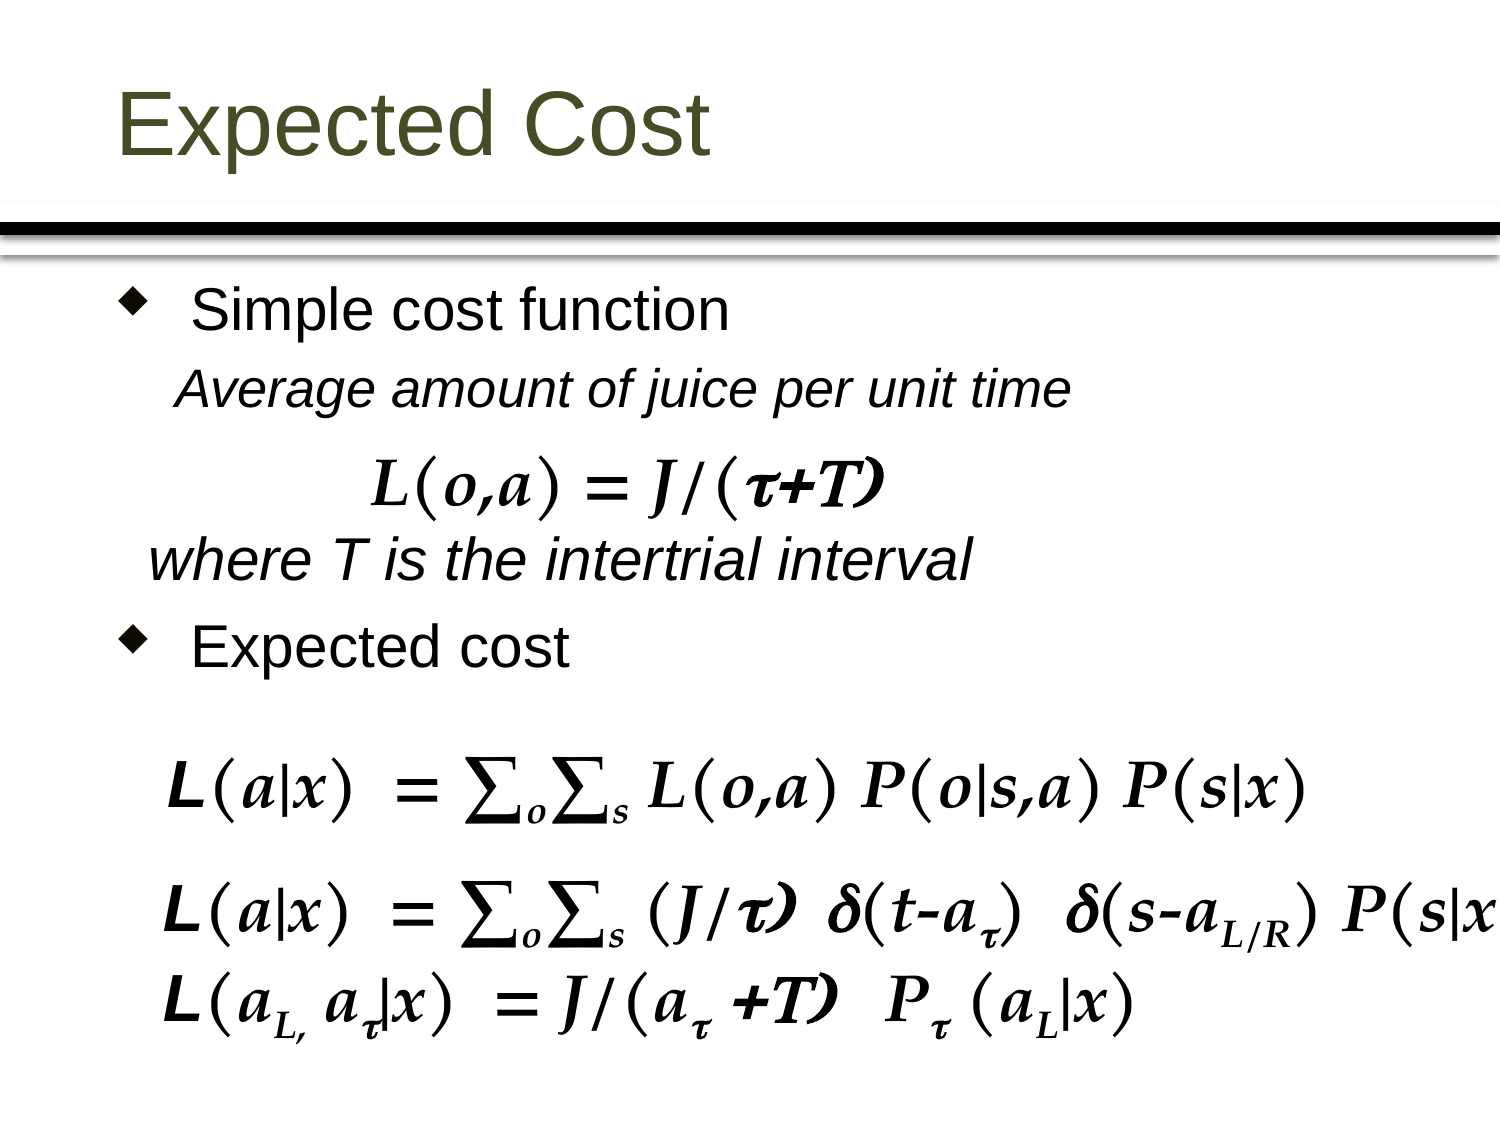

# Expected Cost
Simple cost function
Average amount of juice per unit time

  where T is the intertrial interval
Expected cost

L(o,a) = J/(τ+Τ)
L(a|x)  = ∑o∑s L(o,a) P(o|s,a) P(s|x)
L(a|x)  = ∑o∑s (J/τ) δ(t-aτ) δ(s-aL/R) P(s|x)
L(aL, aτ|x)  = J/(aτ +Τ)  Pτ (aL|x)